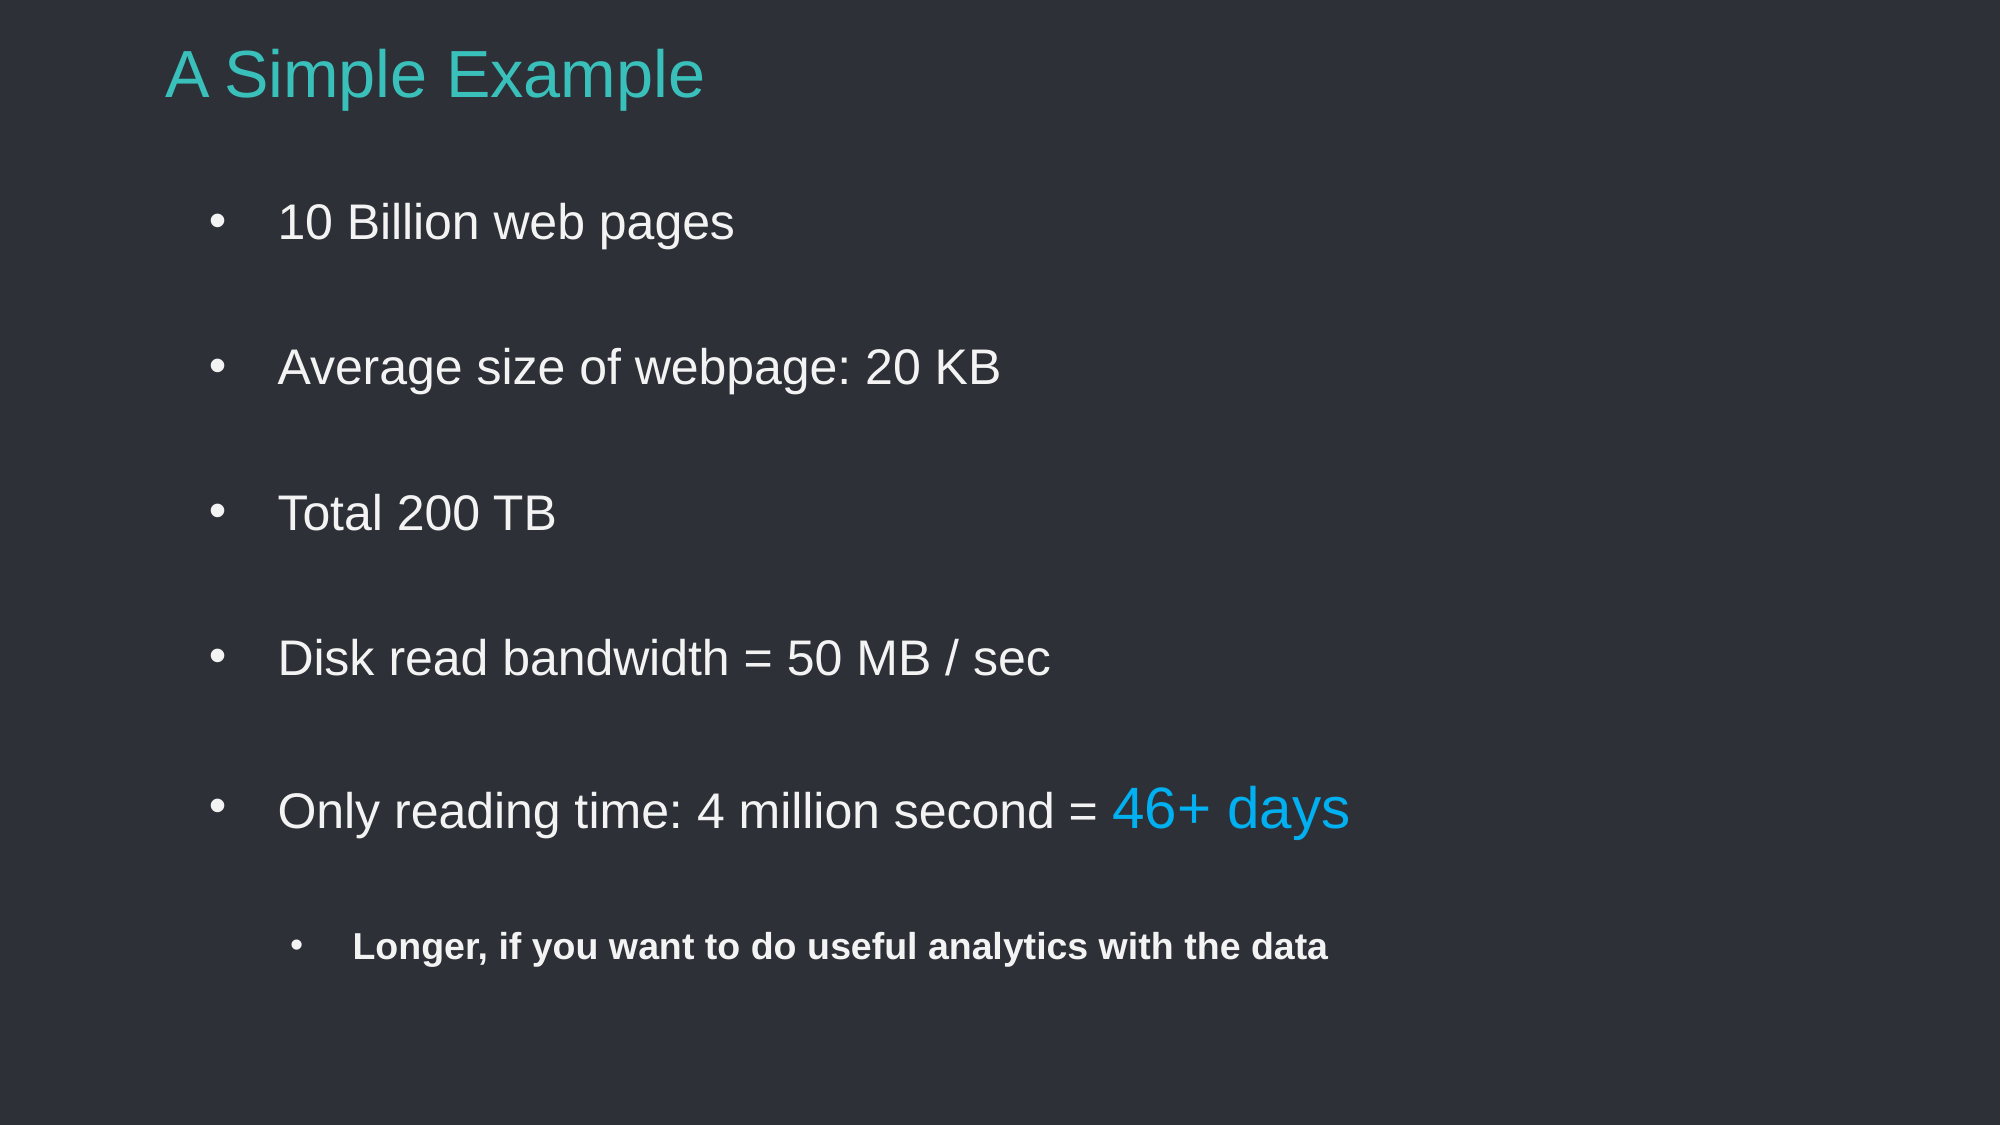

# A Simple Example
10 Billion web pages

Average size of webpage: 20 KB

Total 200 TB

Disk read bandwidth = 50 MB / sec

Only reading time: 4 million second = 46+ days

Longer, if you want to do useful analytics with the data